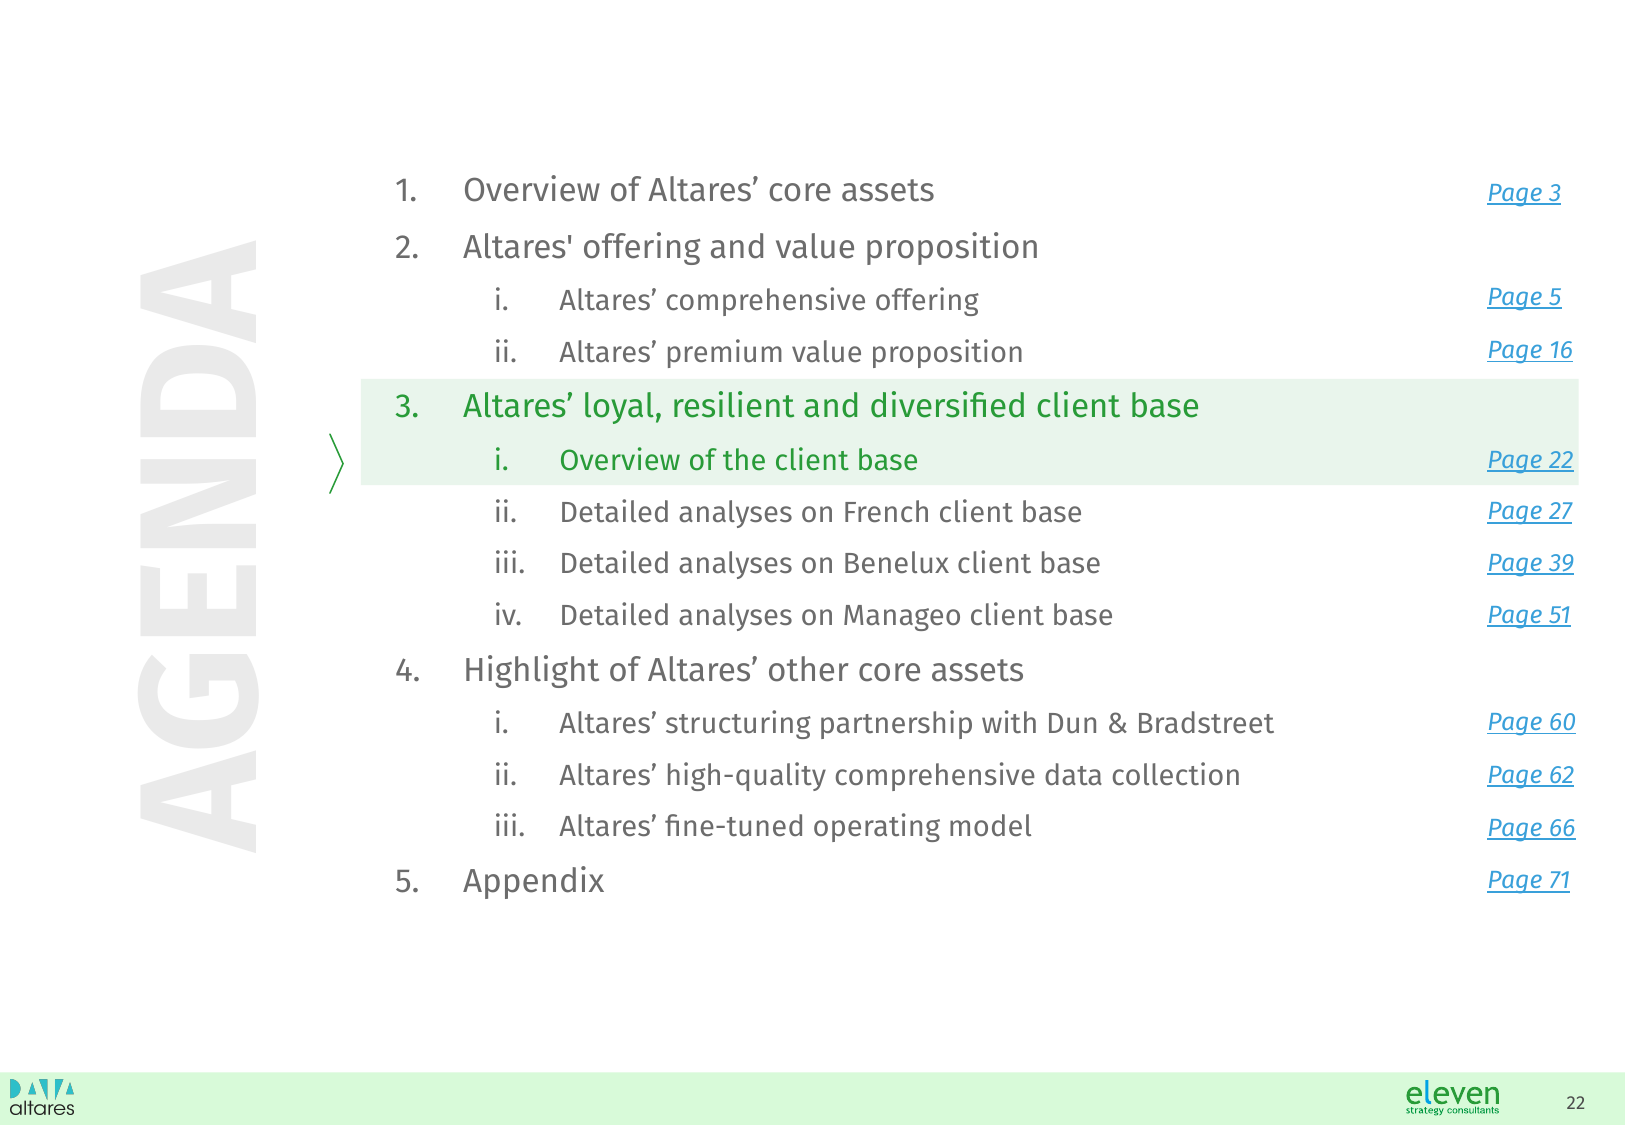

Overview of Altares’ core assets
Altares' offering and value proposition
Altares’ comprehensive offering
Altares’ premium value proposition
Altares’ loyal, resilient and diversified client base
Overview of the client base
Detailed analyses on French client base
Detailed analyses on Benelux client base
Detailed analyses on Manageo client base
Highlight of Altares’ other core assets
Altares’ structuring partnership with Dun & Bradstreet
Altares’ high-quality comprehensive data collection
Altares’ fine-tuned operating model
Appendix
Page 3
Page 5
Page 16

Page 22
AGENDA
Page 27
Page 39
Page 51
Page 60
Page 62
Page 66
Page 71